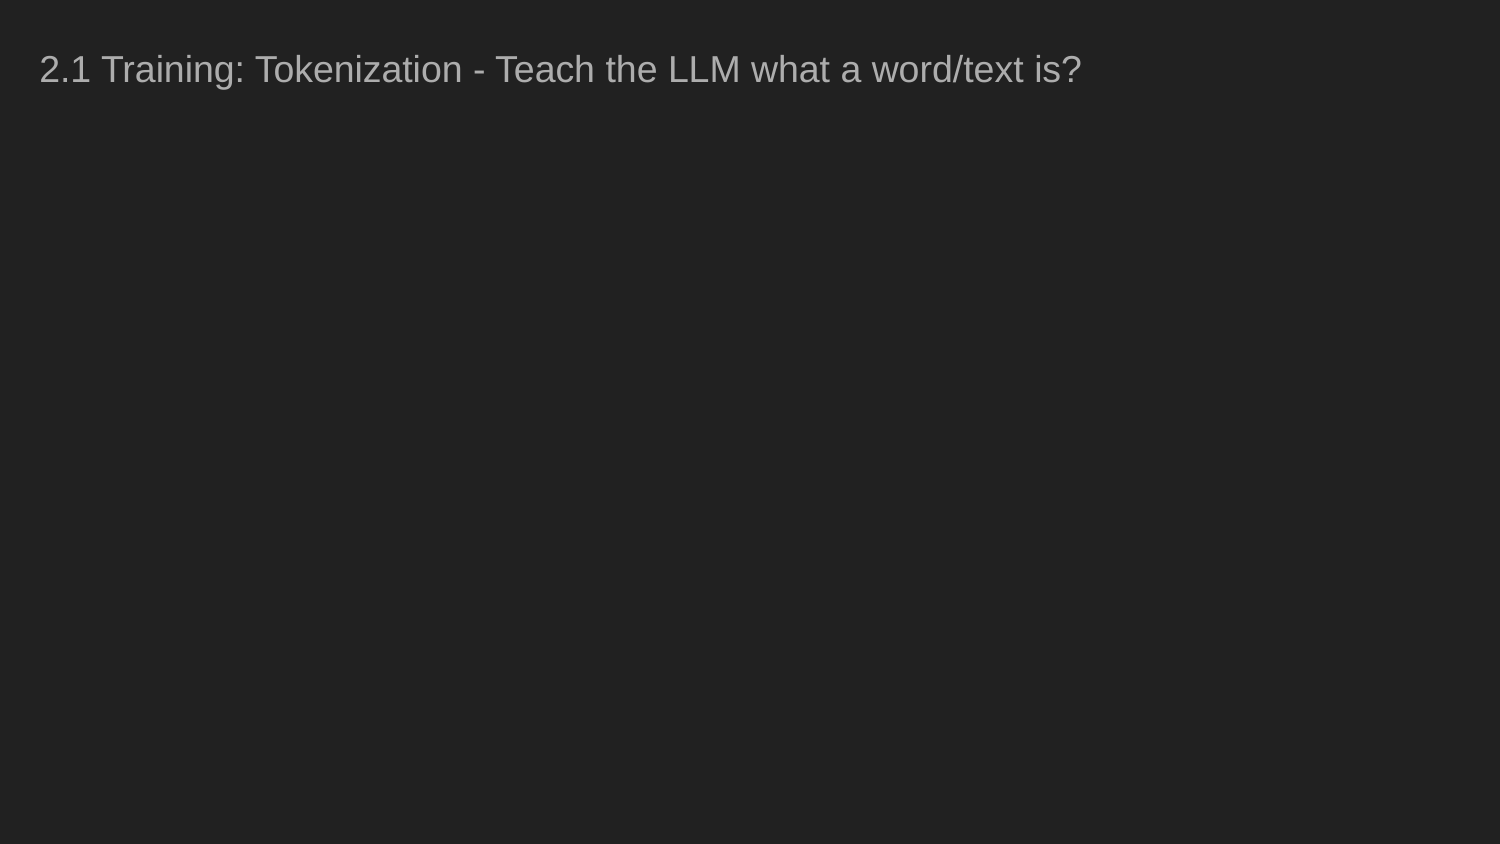

2.1 Training: Tokenization - Teach the LLM what a word/text is?